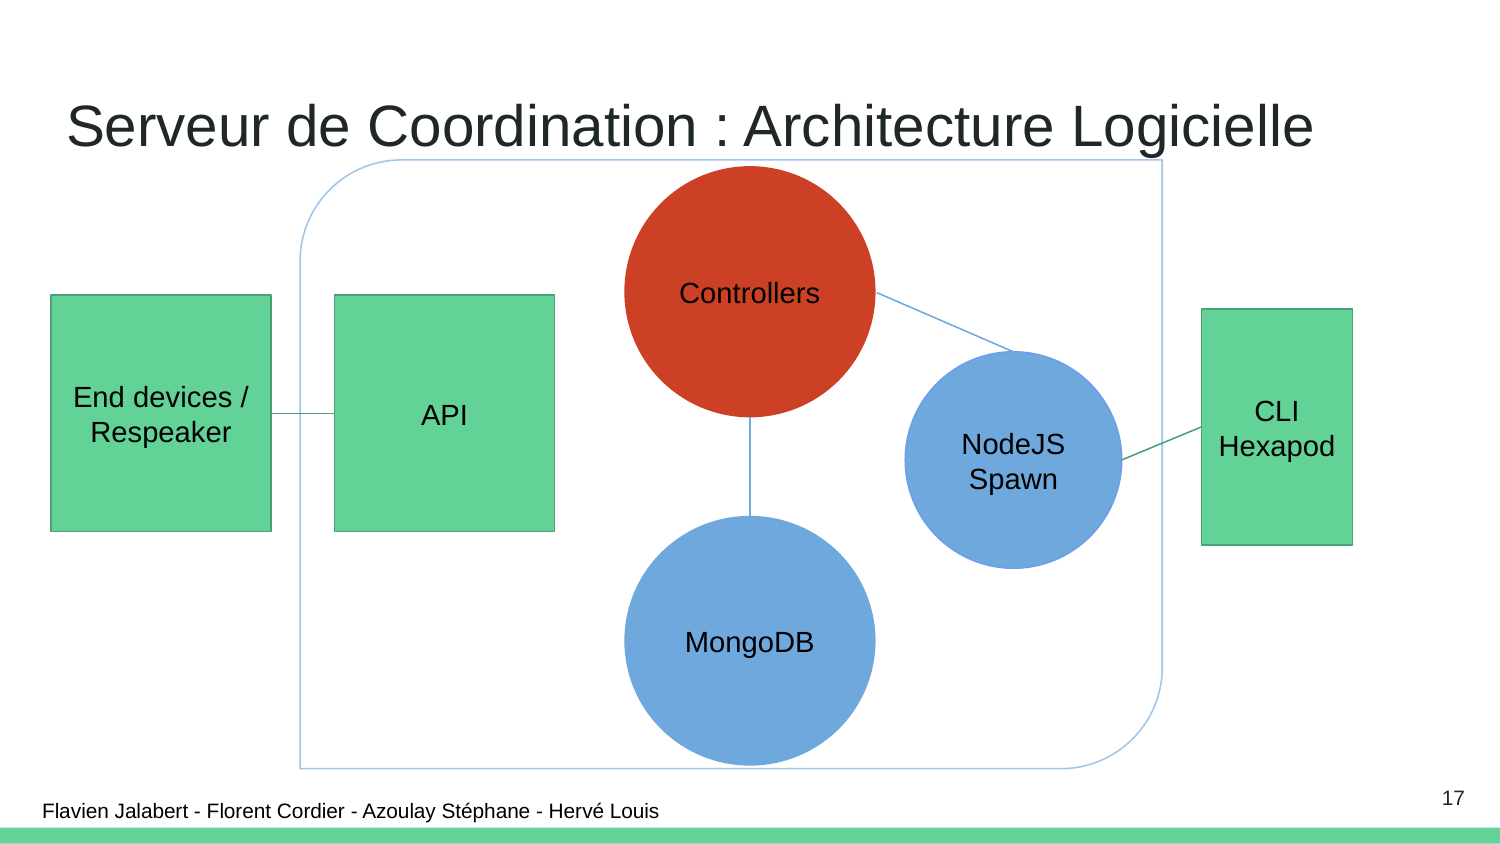

# Serveur de Coordination : Architecture Logicielle

Controllers
End devices / Respeaker
API
CLI Hexapod
NodeJS
Spawn
MongoDB
17